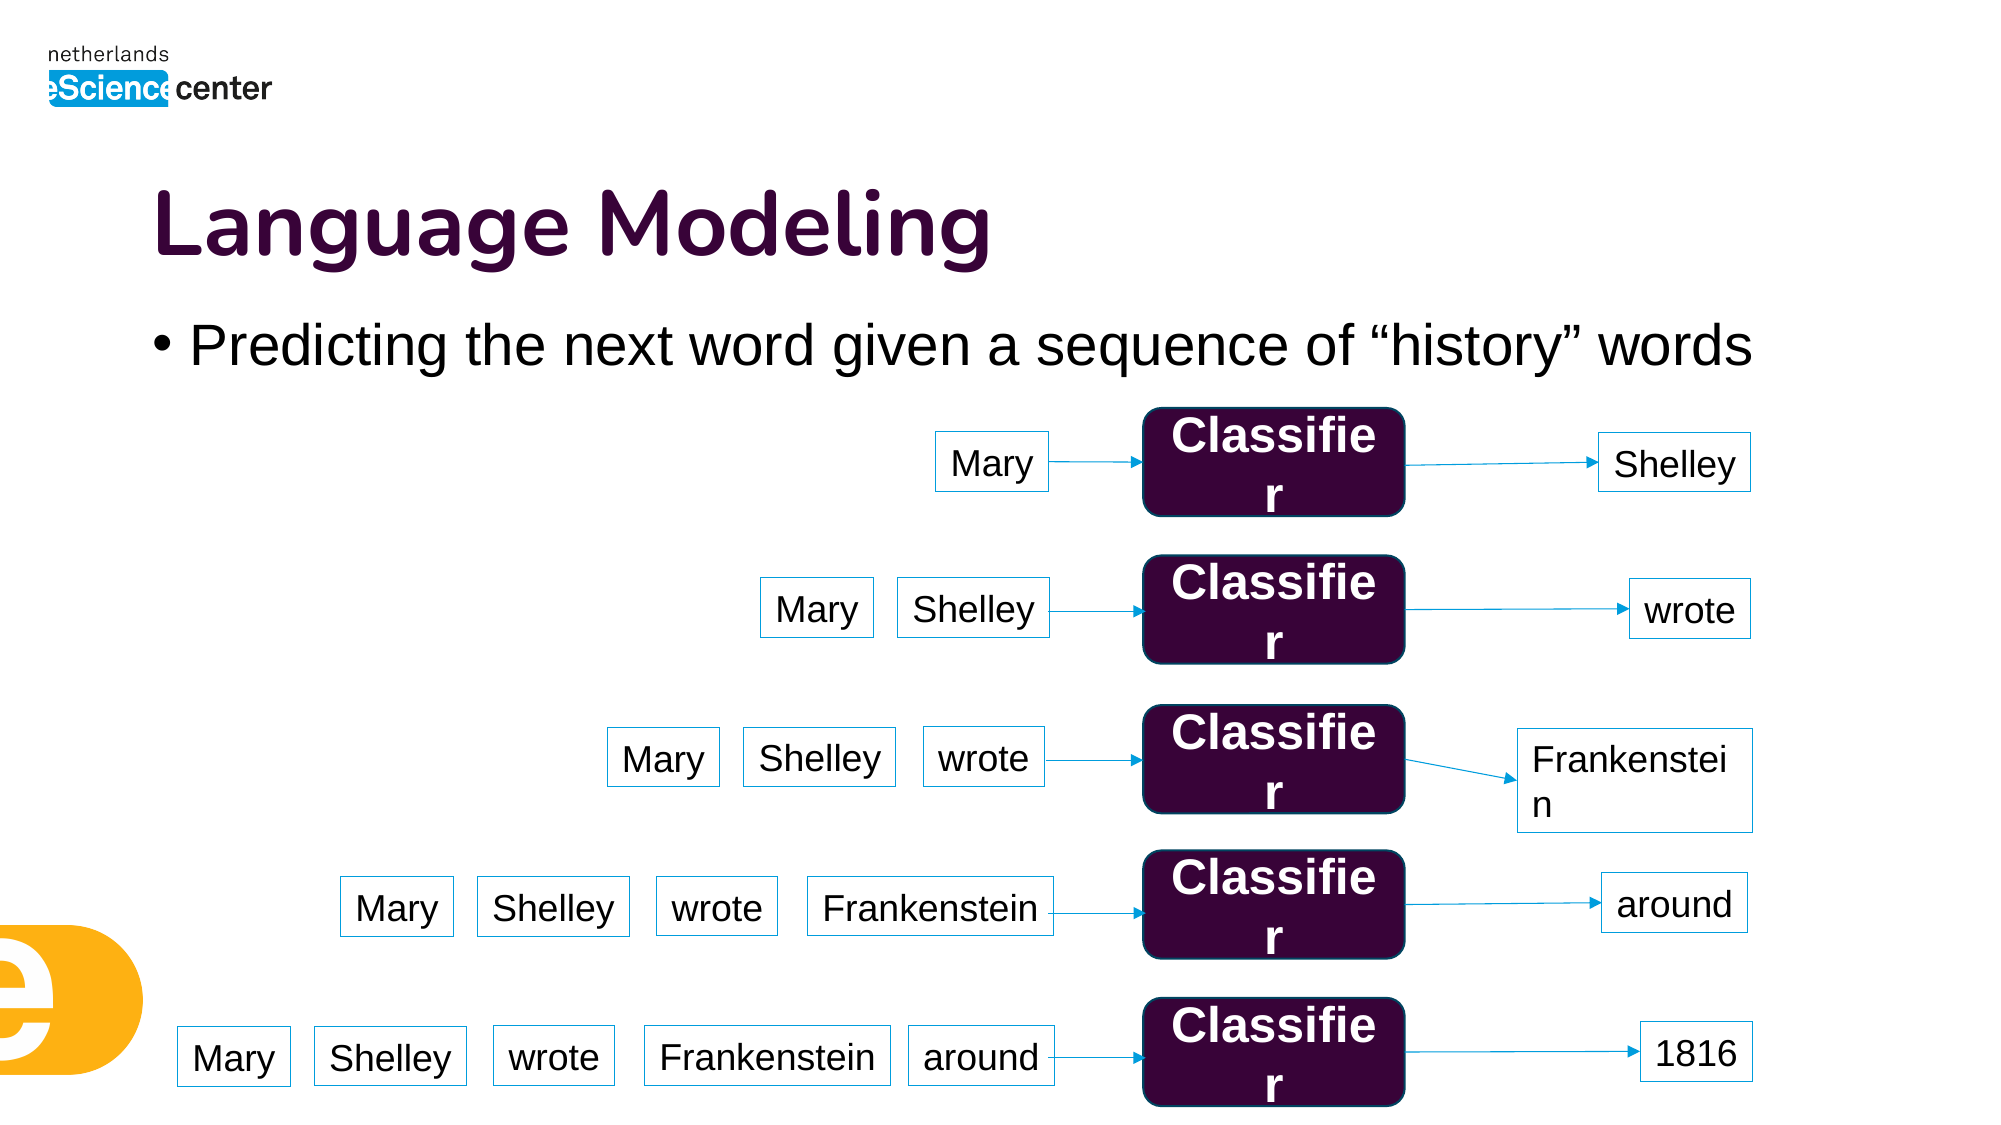

# Language Modeling
Predicting the next word given a sequence of “history” words

Classifier
Mary
Shelley
Classifier
Shelley
Mary
wrote
Classifier
wrote
Shelley
Mary
Frankenstein
Classifier
around
wrote
Frankenstein
Shelley
Mary
Classifier
1816
wrote
Frankenstein
around
Shelley
Mary